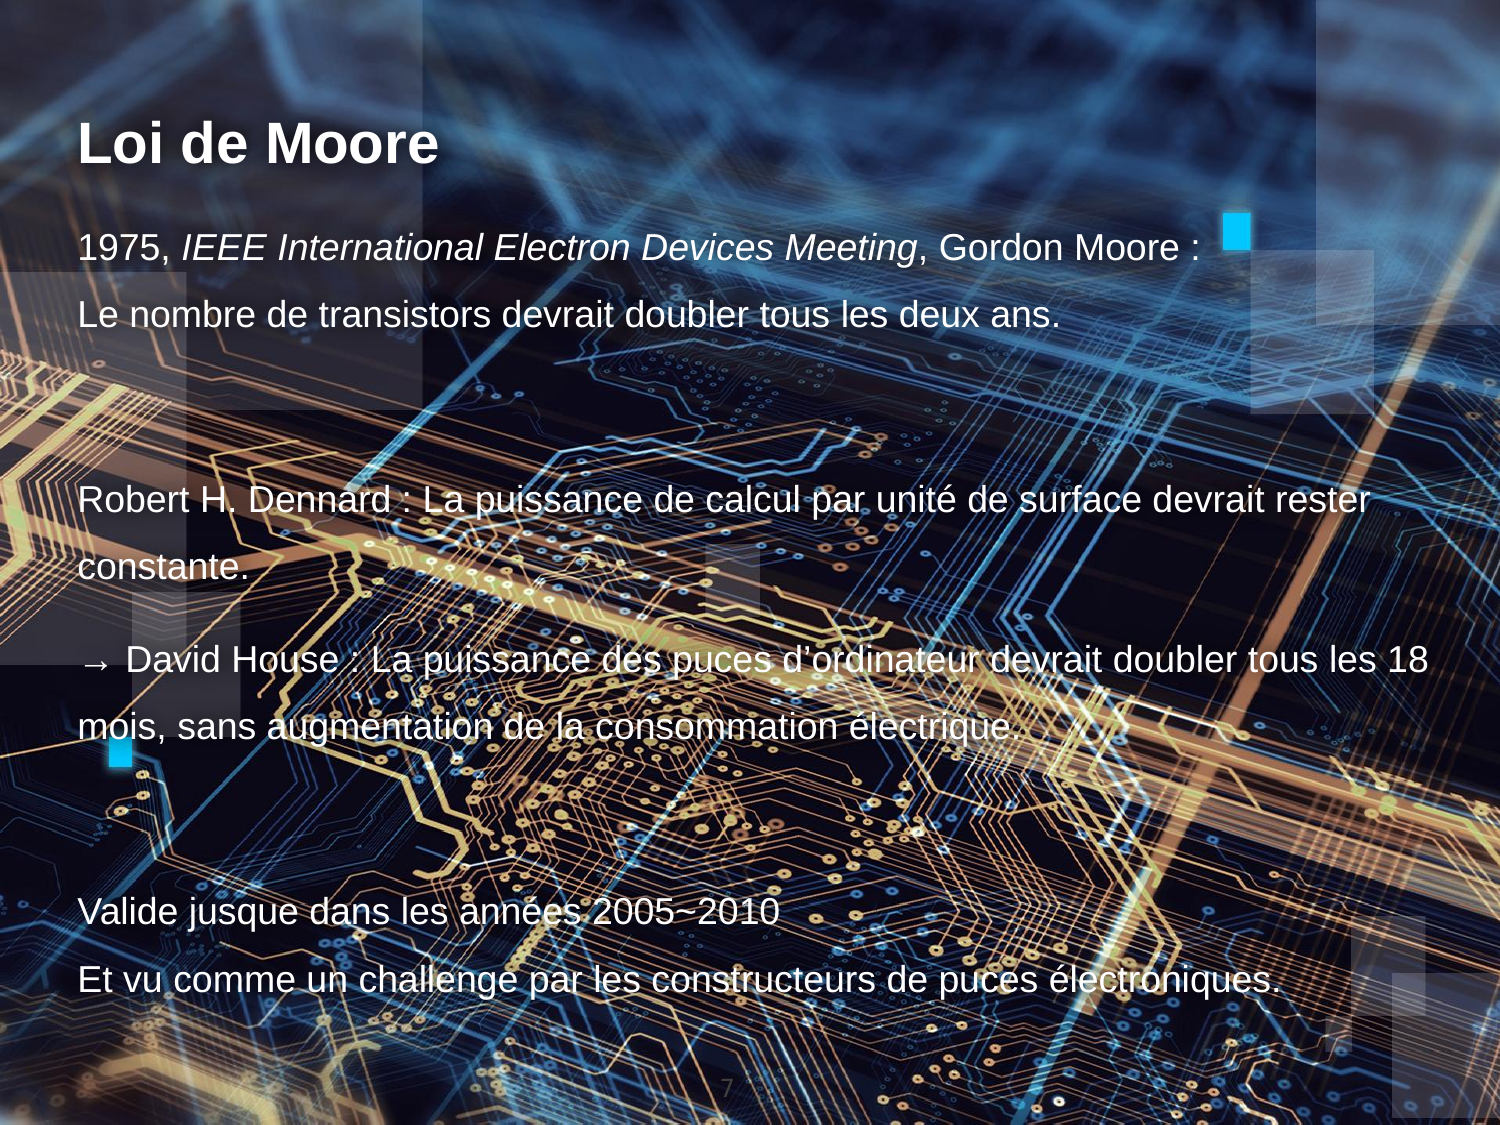

Loi de Moore
1975, IEEE International Electron Devices Meeting, Gordon Moore :
Le nombre de transistors devrait doubler tous les deux ans.

Robert H. Dennard : La puissance de calcul par unité de surface devrait rester constante.
→ David House : La puissance des puces d’ordinateur devrait doubler tous les 18 mois, sans augmentation de la consommation électrique.

Valide jusque dans les années 2005~2010
Et vu comme un challenge par les constructeurs de puces électroniques.
7